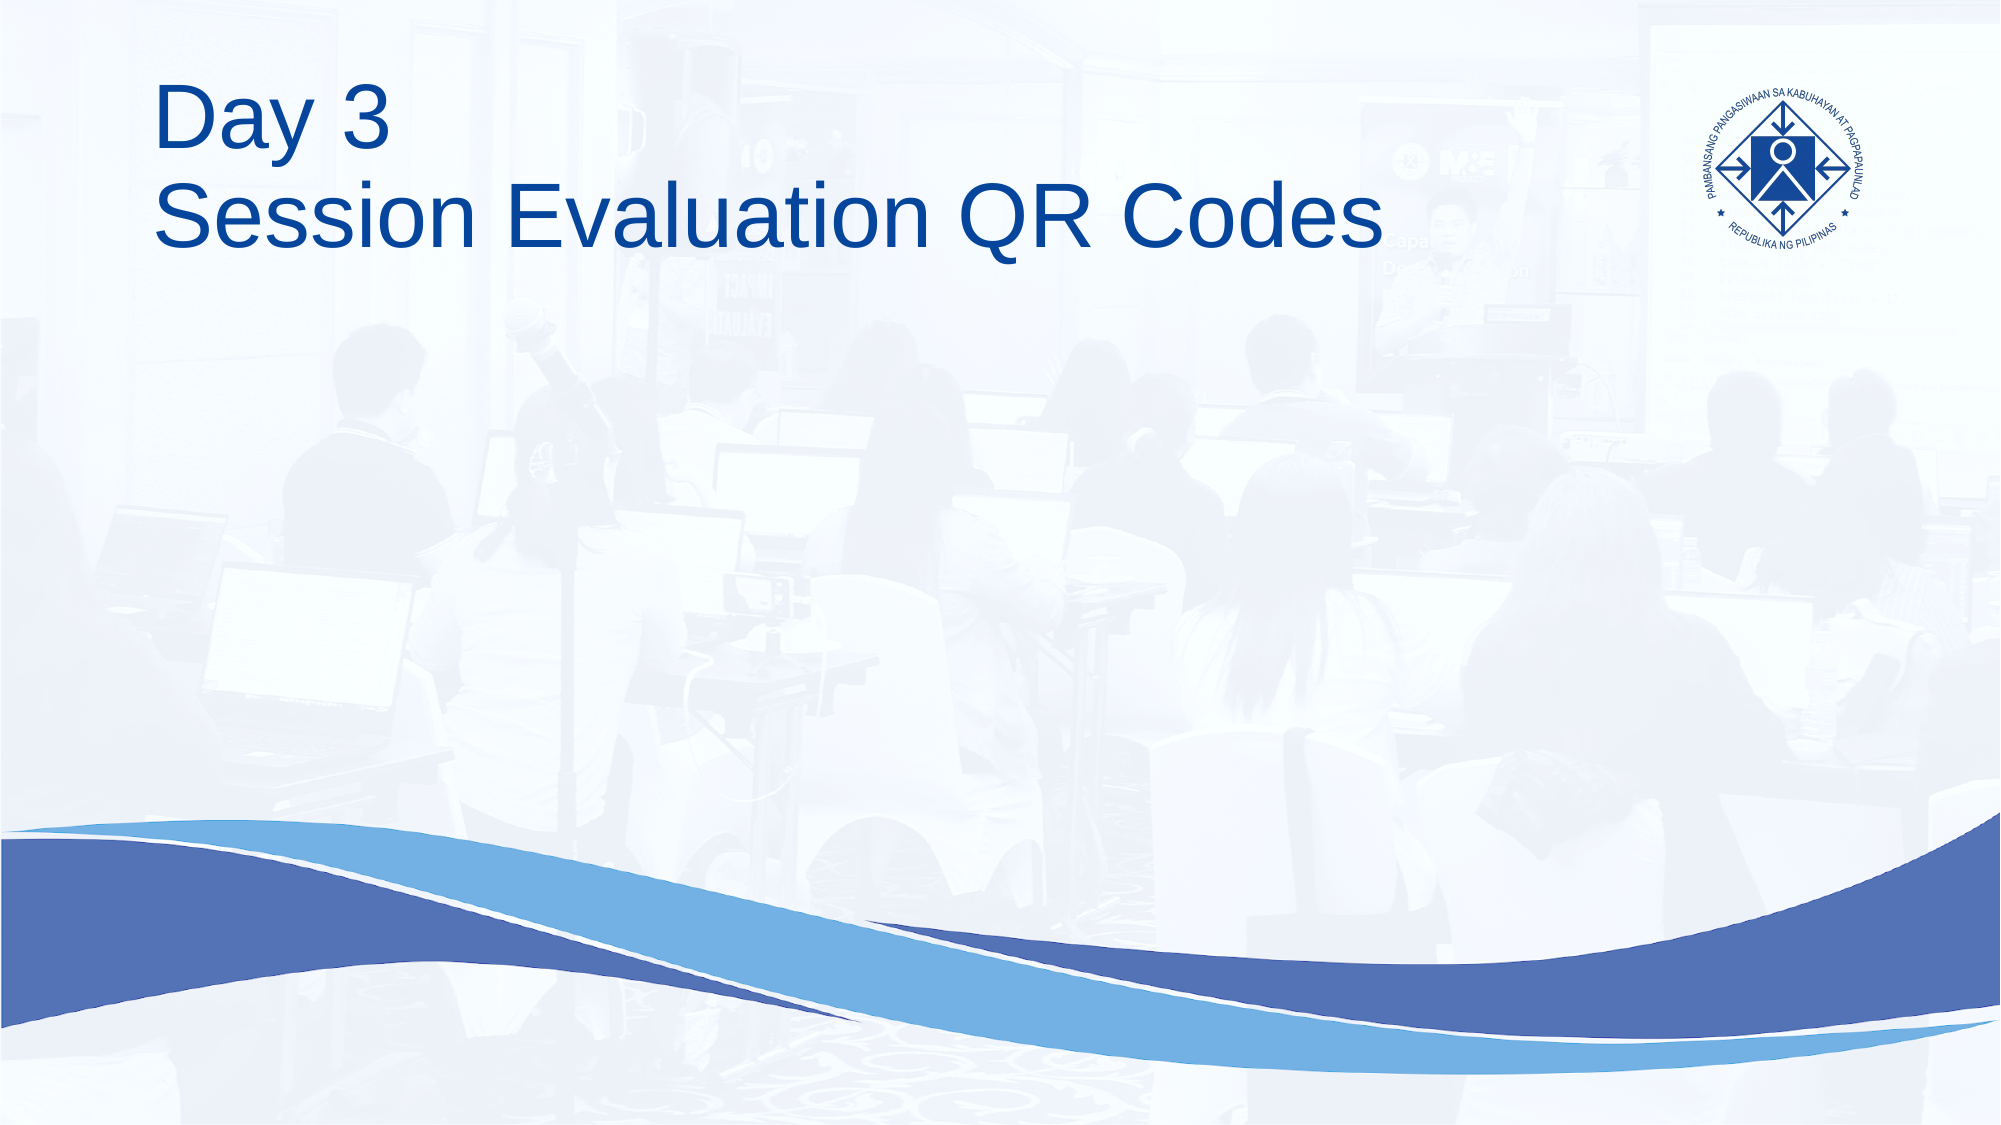

# Day 3 Session Evaluation QR Codes